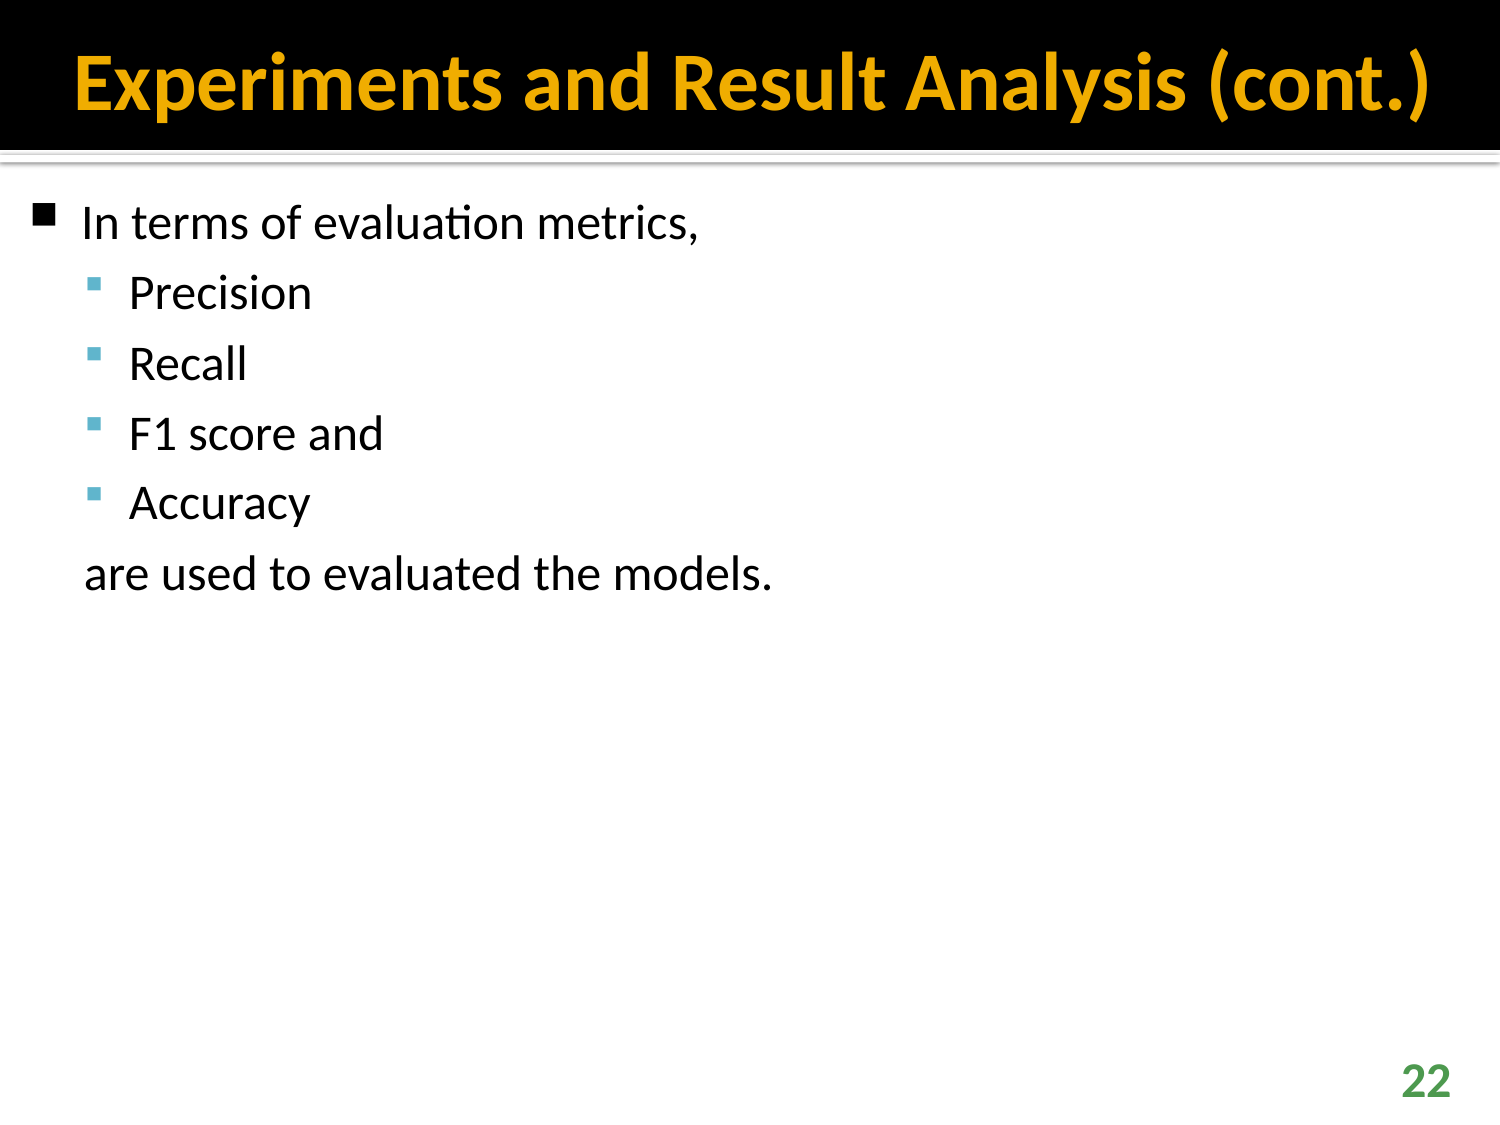

# Experiments and Result Analysis (cont.)
In terms of evaluation metrics,
Precision
Recall
F1 score and
Accuracy
are used to evaluated the models.

22